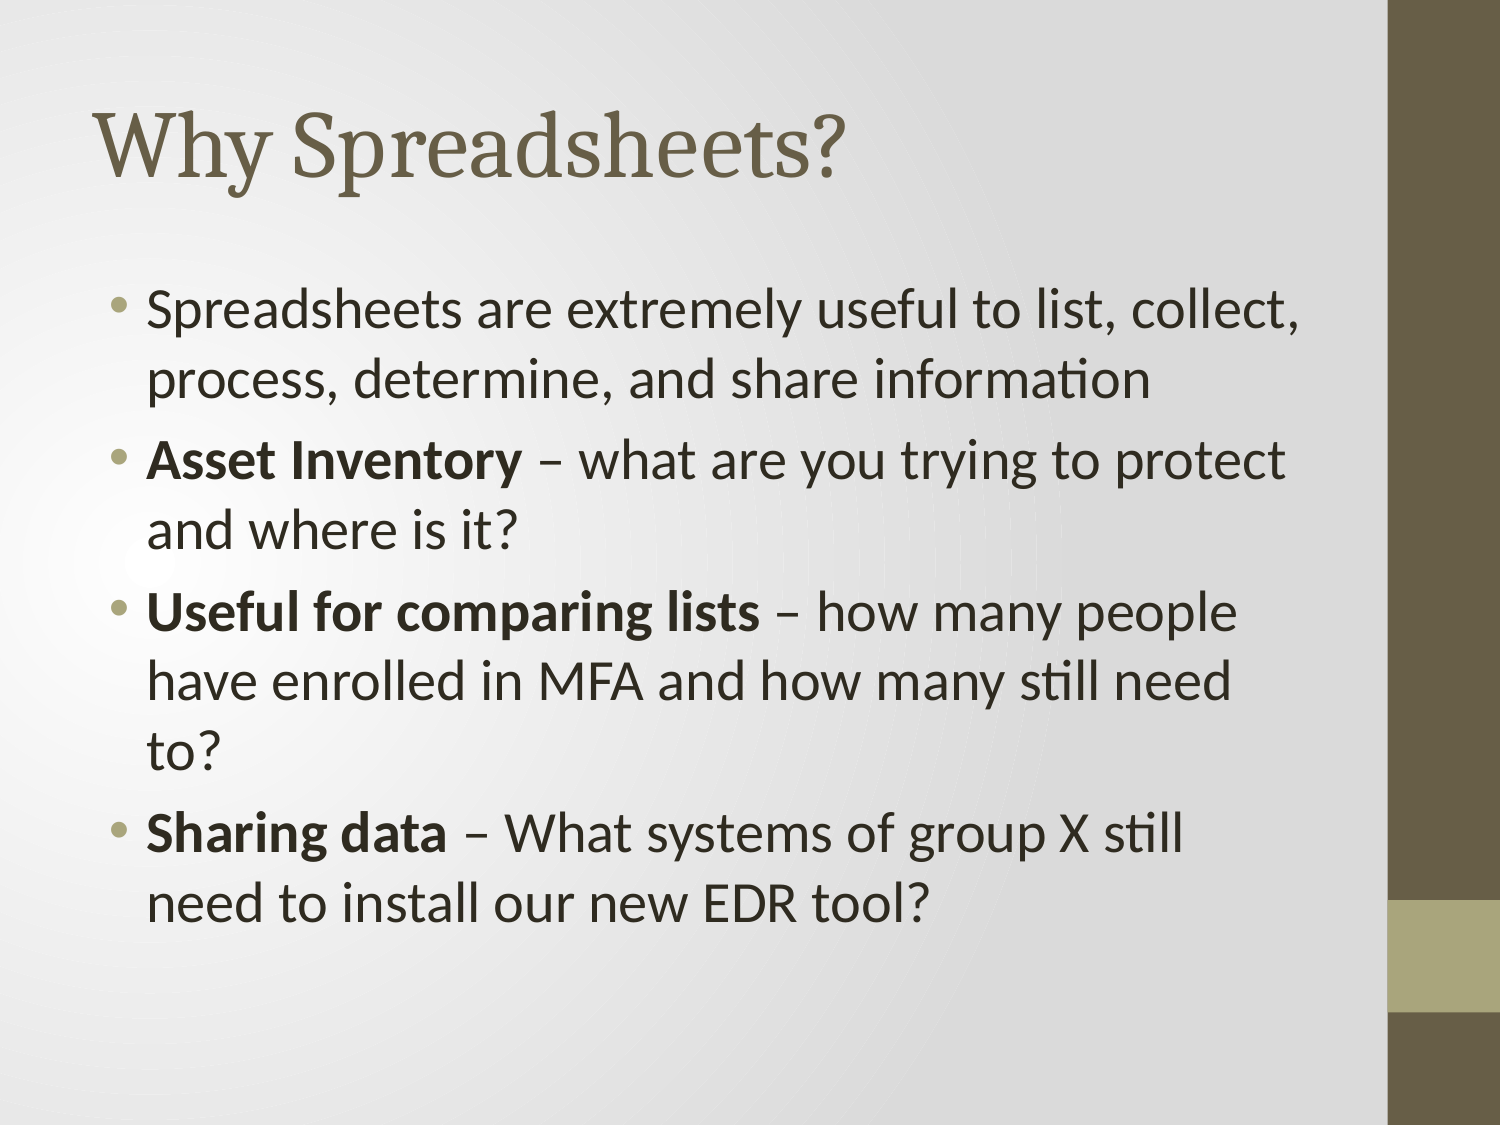

# Why Spreadsheets?
Spreadsheets are extremely useful to list, collect, process, determine, and share information
Asset Inventory – what are you trying to protect and where is it?
Useful for comparing lists – how many people have enrolled in MFA and how many still need to?
Sharing data – What systems of group X still need to install our new EDR tool?